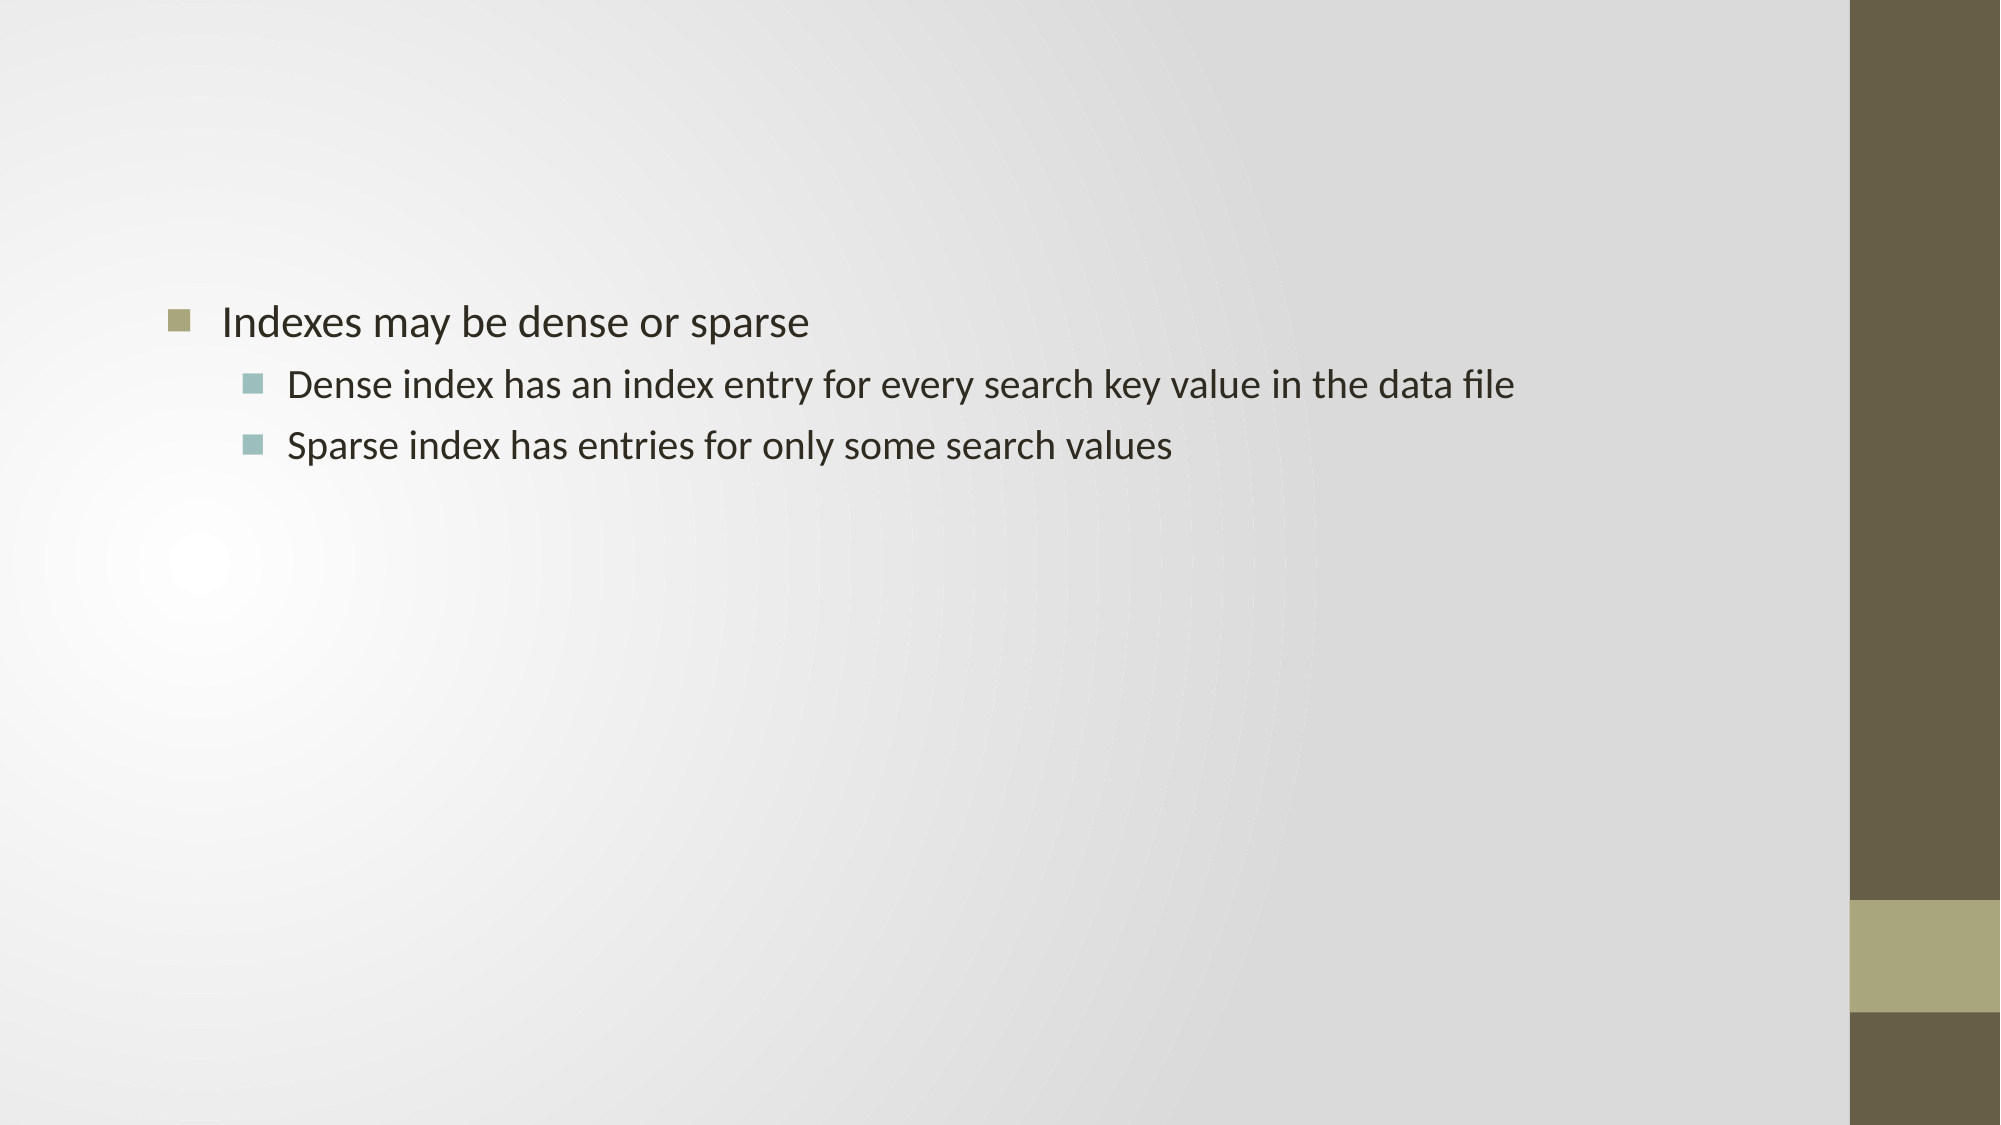

#
Indexes may be dense or sparse
Dense index has an index entry for every search key value in the data file
Sparse index has entries for only some search values